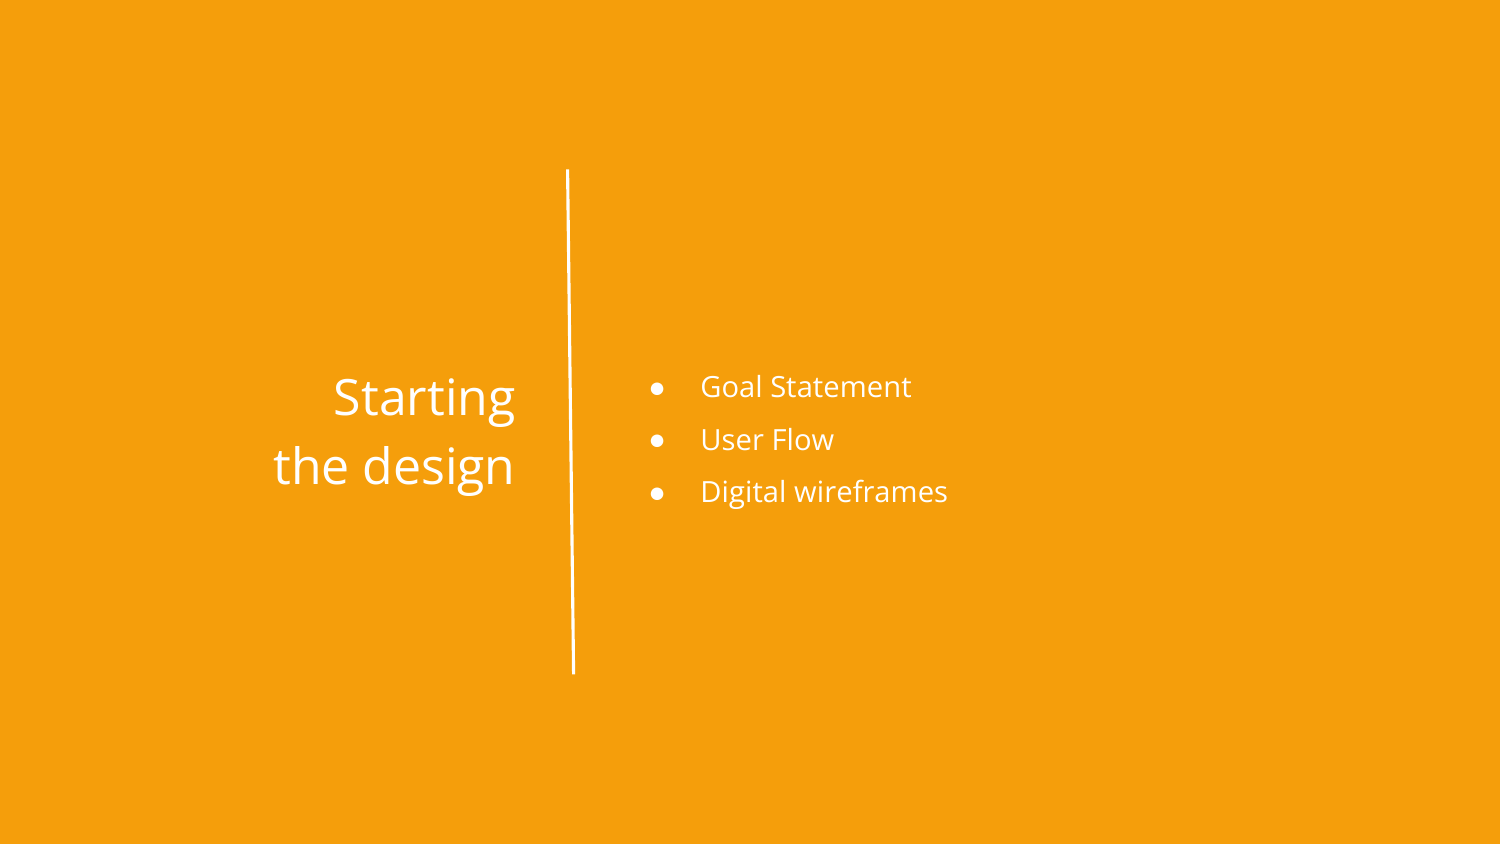

Goal Statement
User Flow
Digital wireframes
Starting
the design